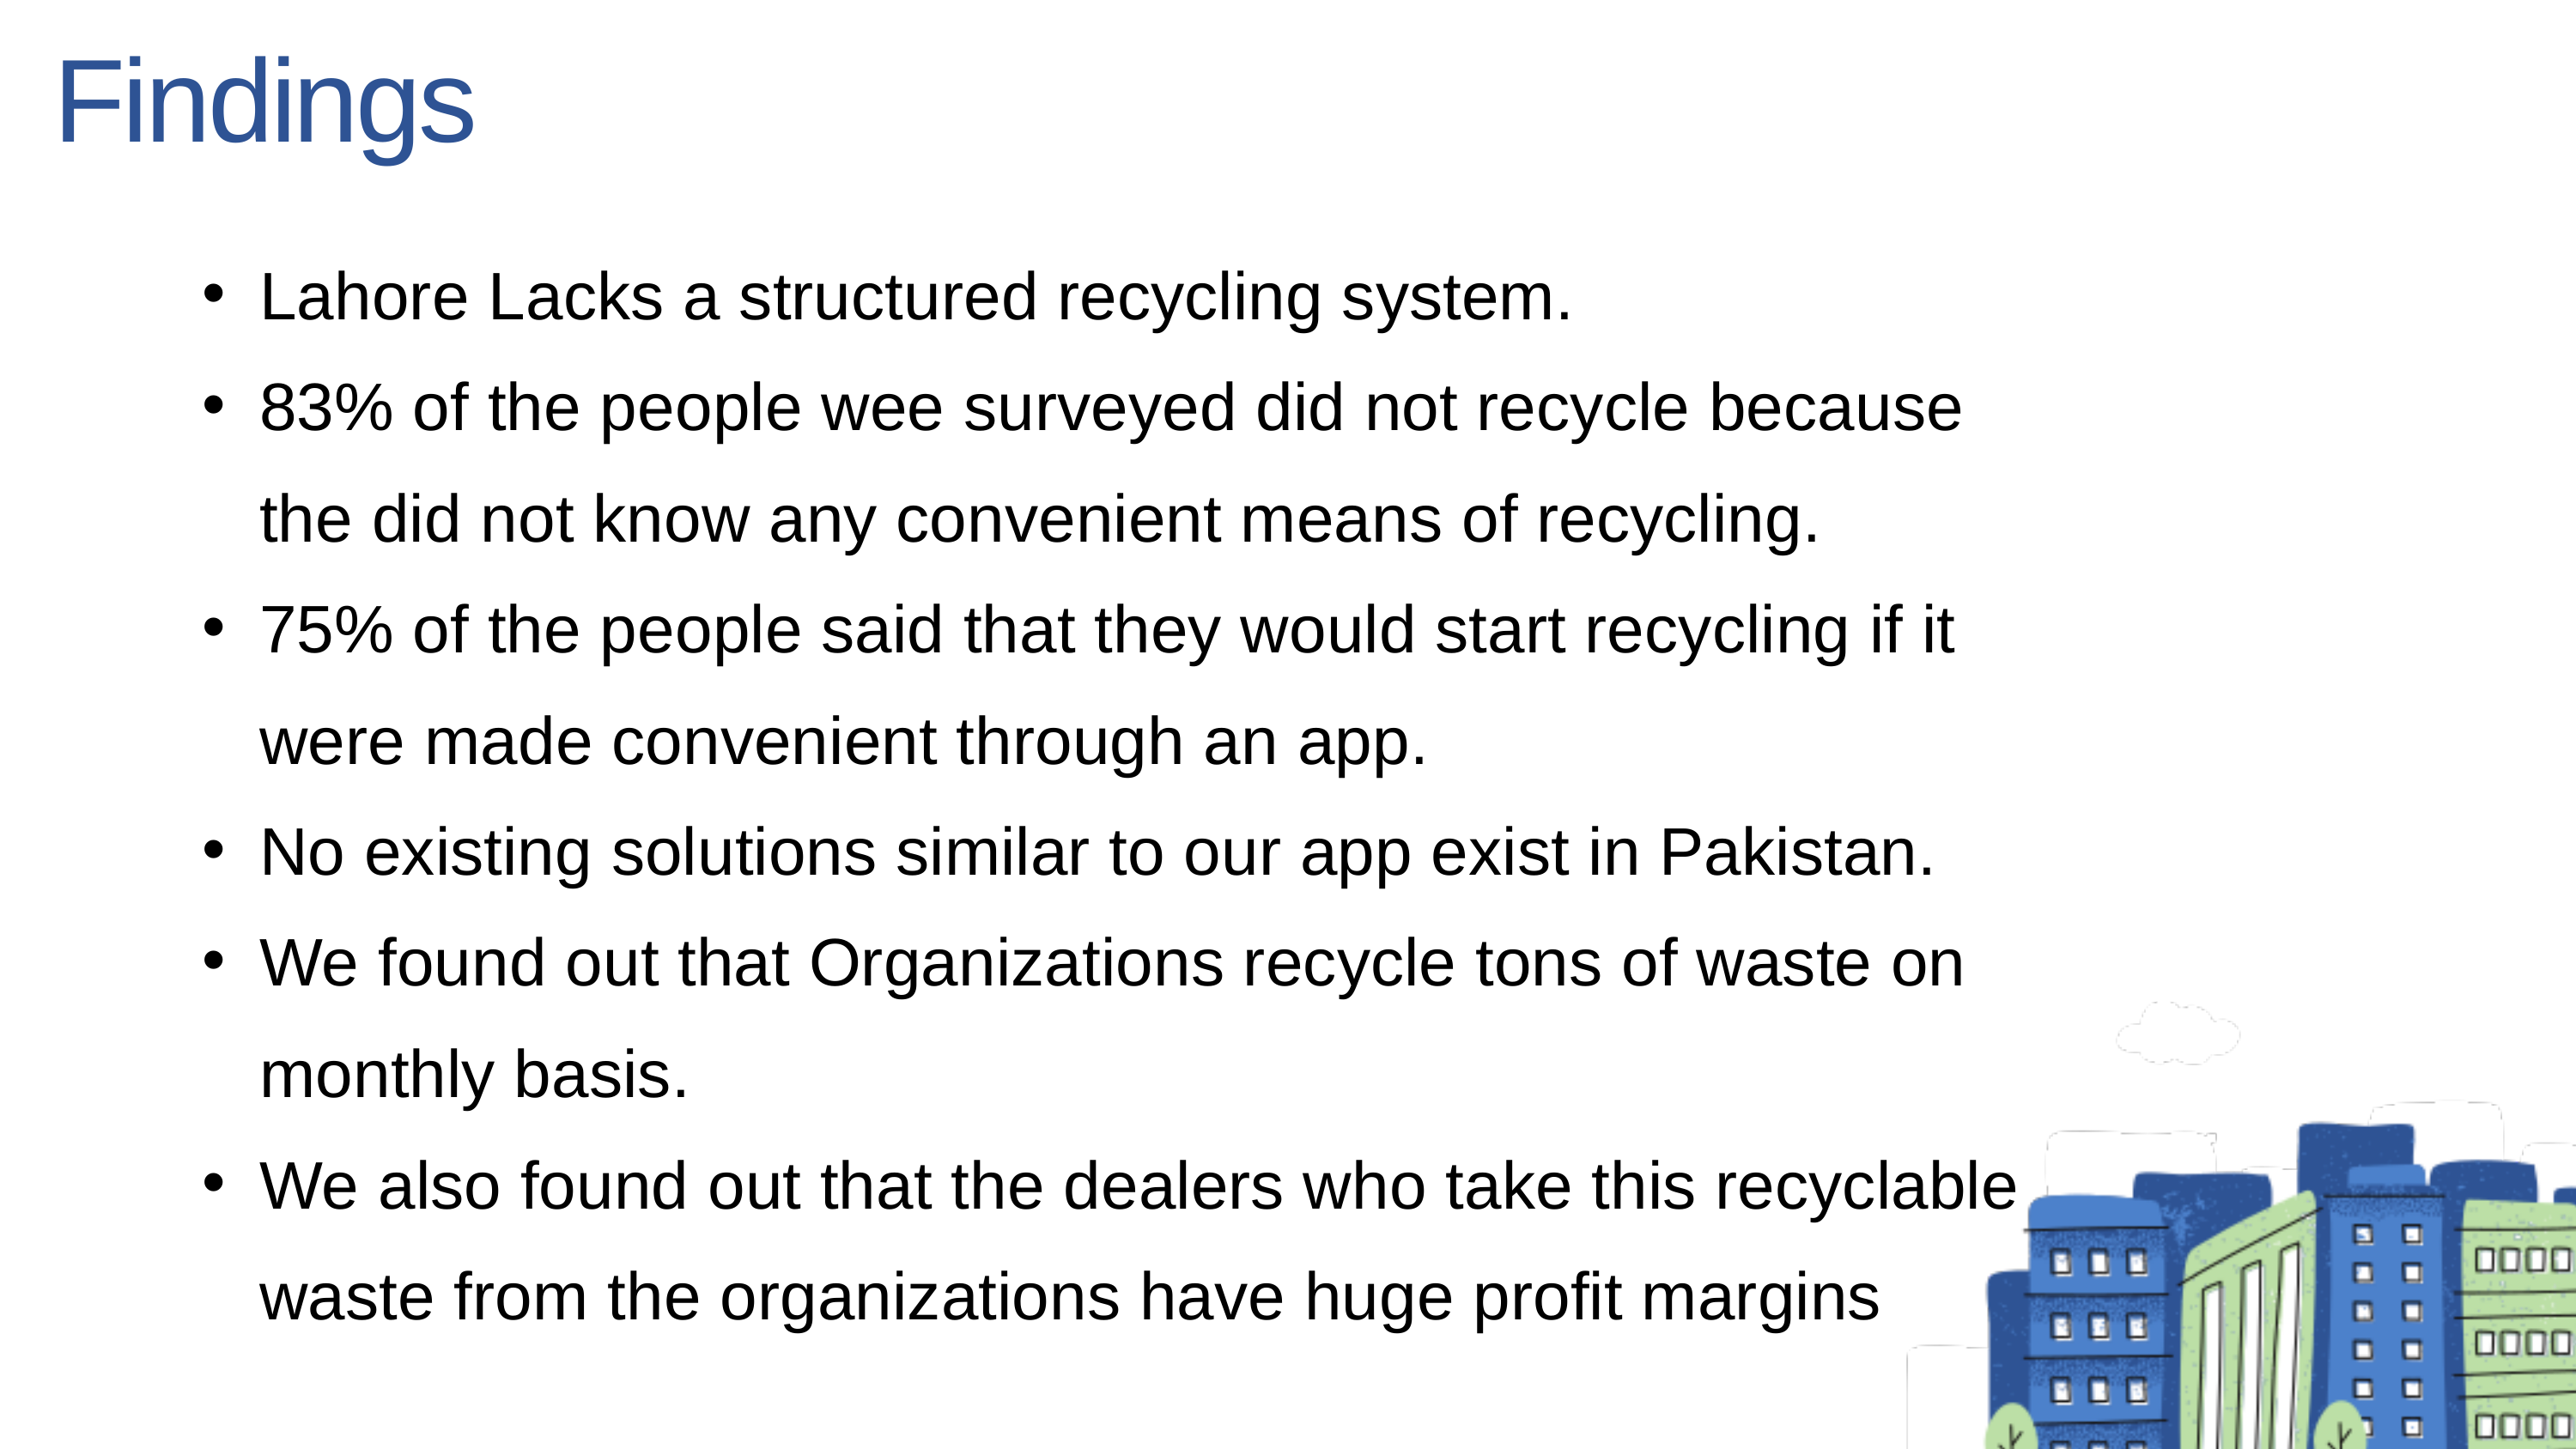

Findings

Lahore Lacks a structured recycling system.
83% of the people wee surveyed did not recycle because the did not know any convenient means of recycling.
75% of the people said that they would start recycling if it were made convenient through an app.
No existing solutions similar to our app exist in Pakistan.
We found out that Organizations recycle tons of waste on monthly basis.
We also found out that the dealers who take this recyclable waste from the organizations have huge profit margins